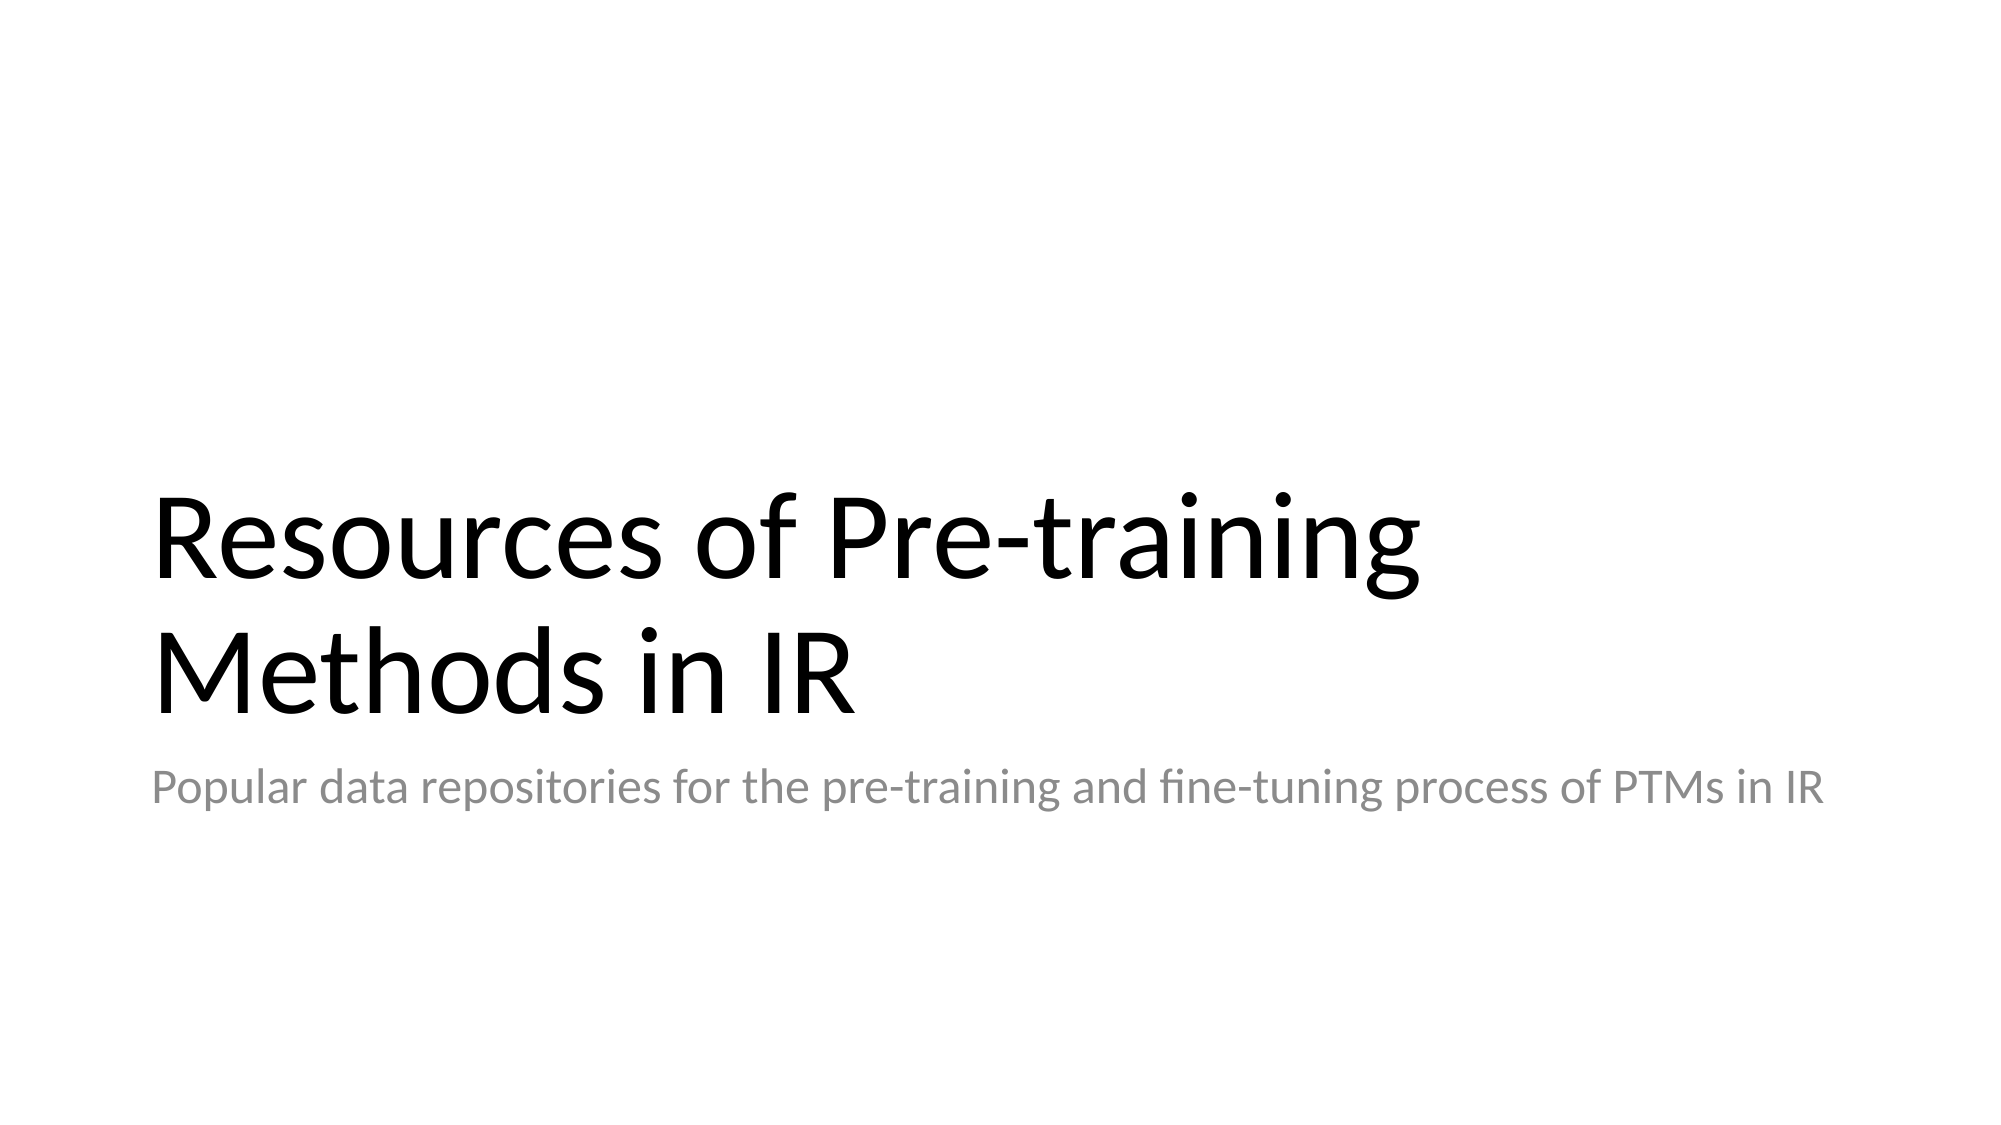

# Resources of Pre-training Methods in IR
Popular data repositories for the pre-training and fine-tuning process of PTMs in IR